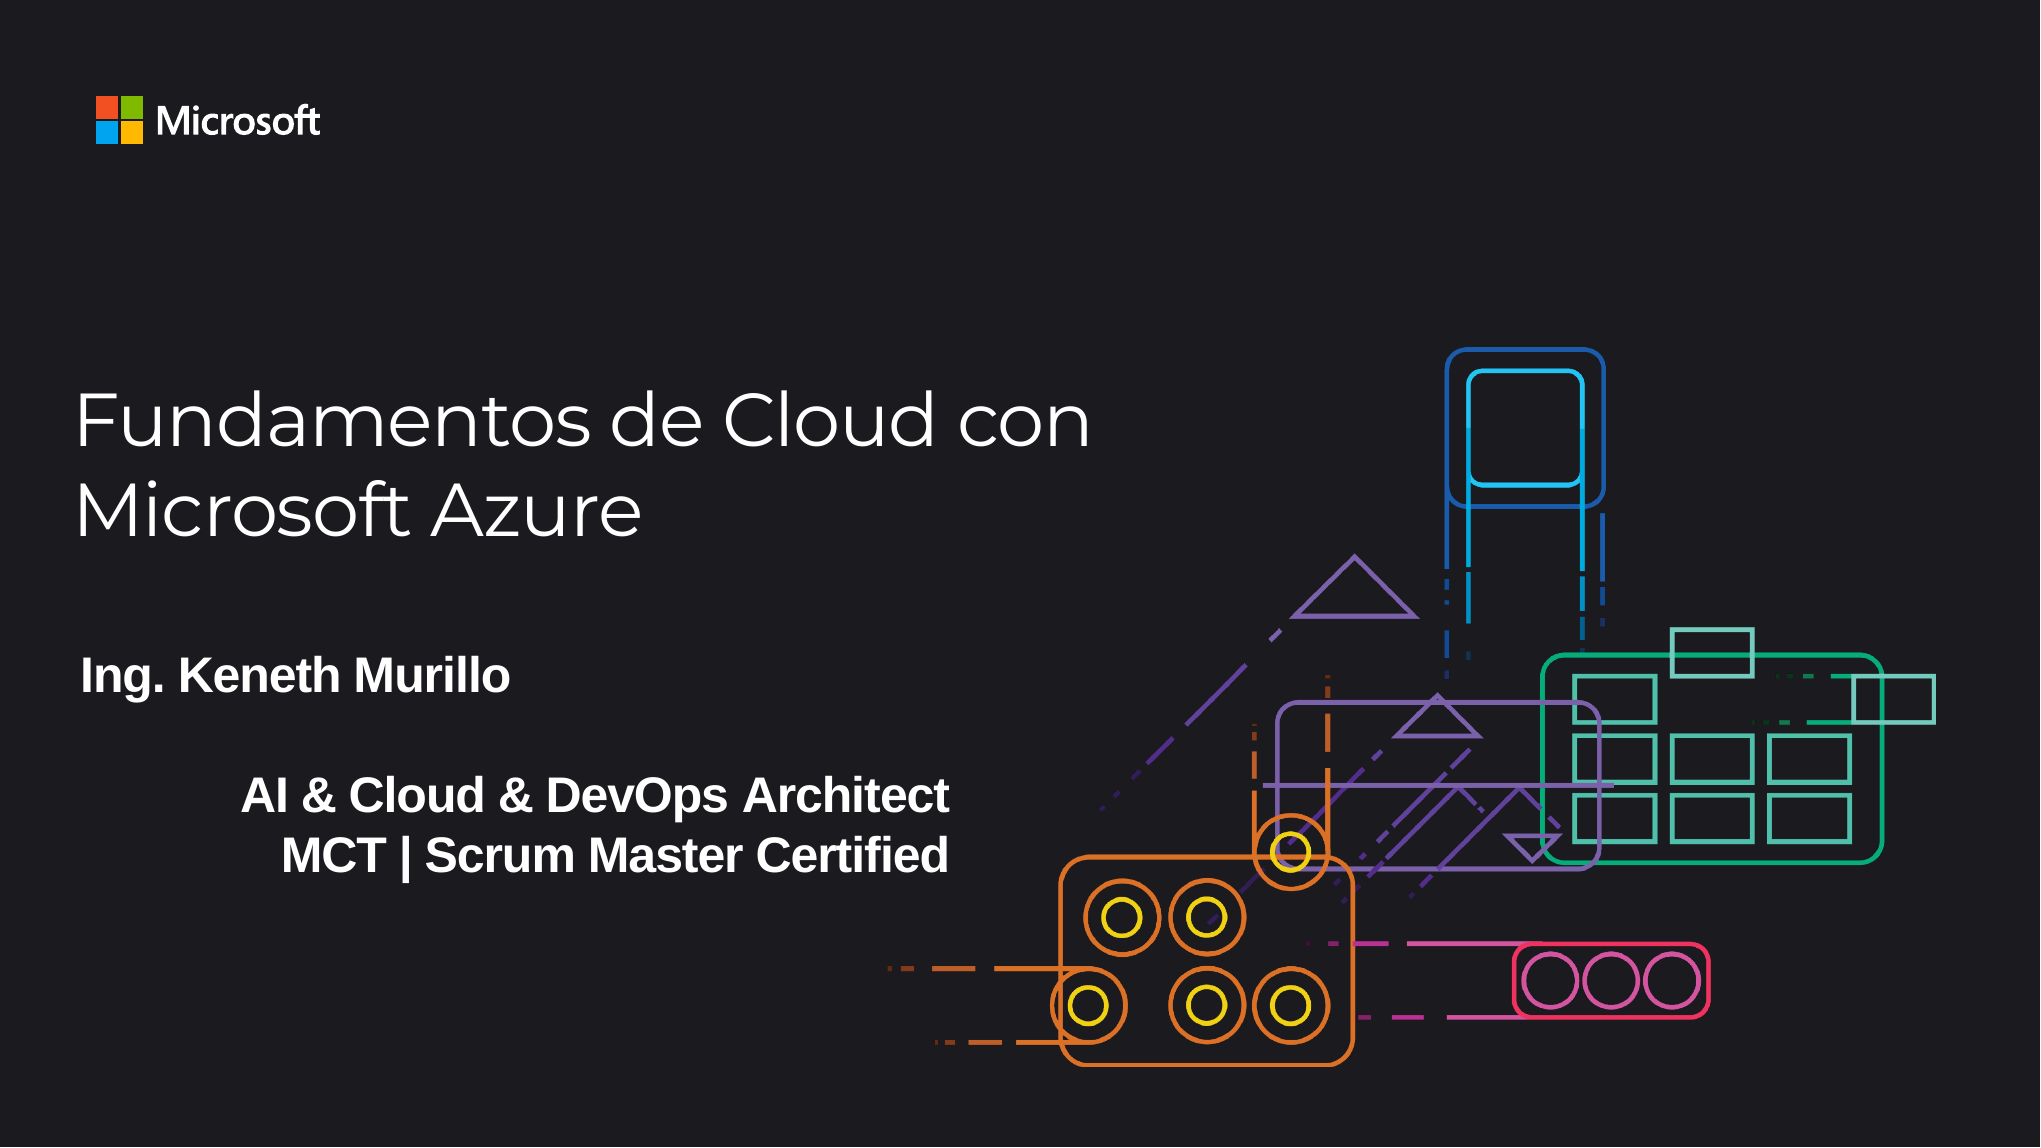

# Fundamentos de Cloud con Microsoft Azure
Ing. Keneth Murillo

AI & Cloud & DevOps Architect
MCT | Scrum Master Certified